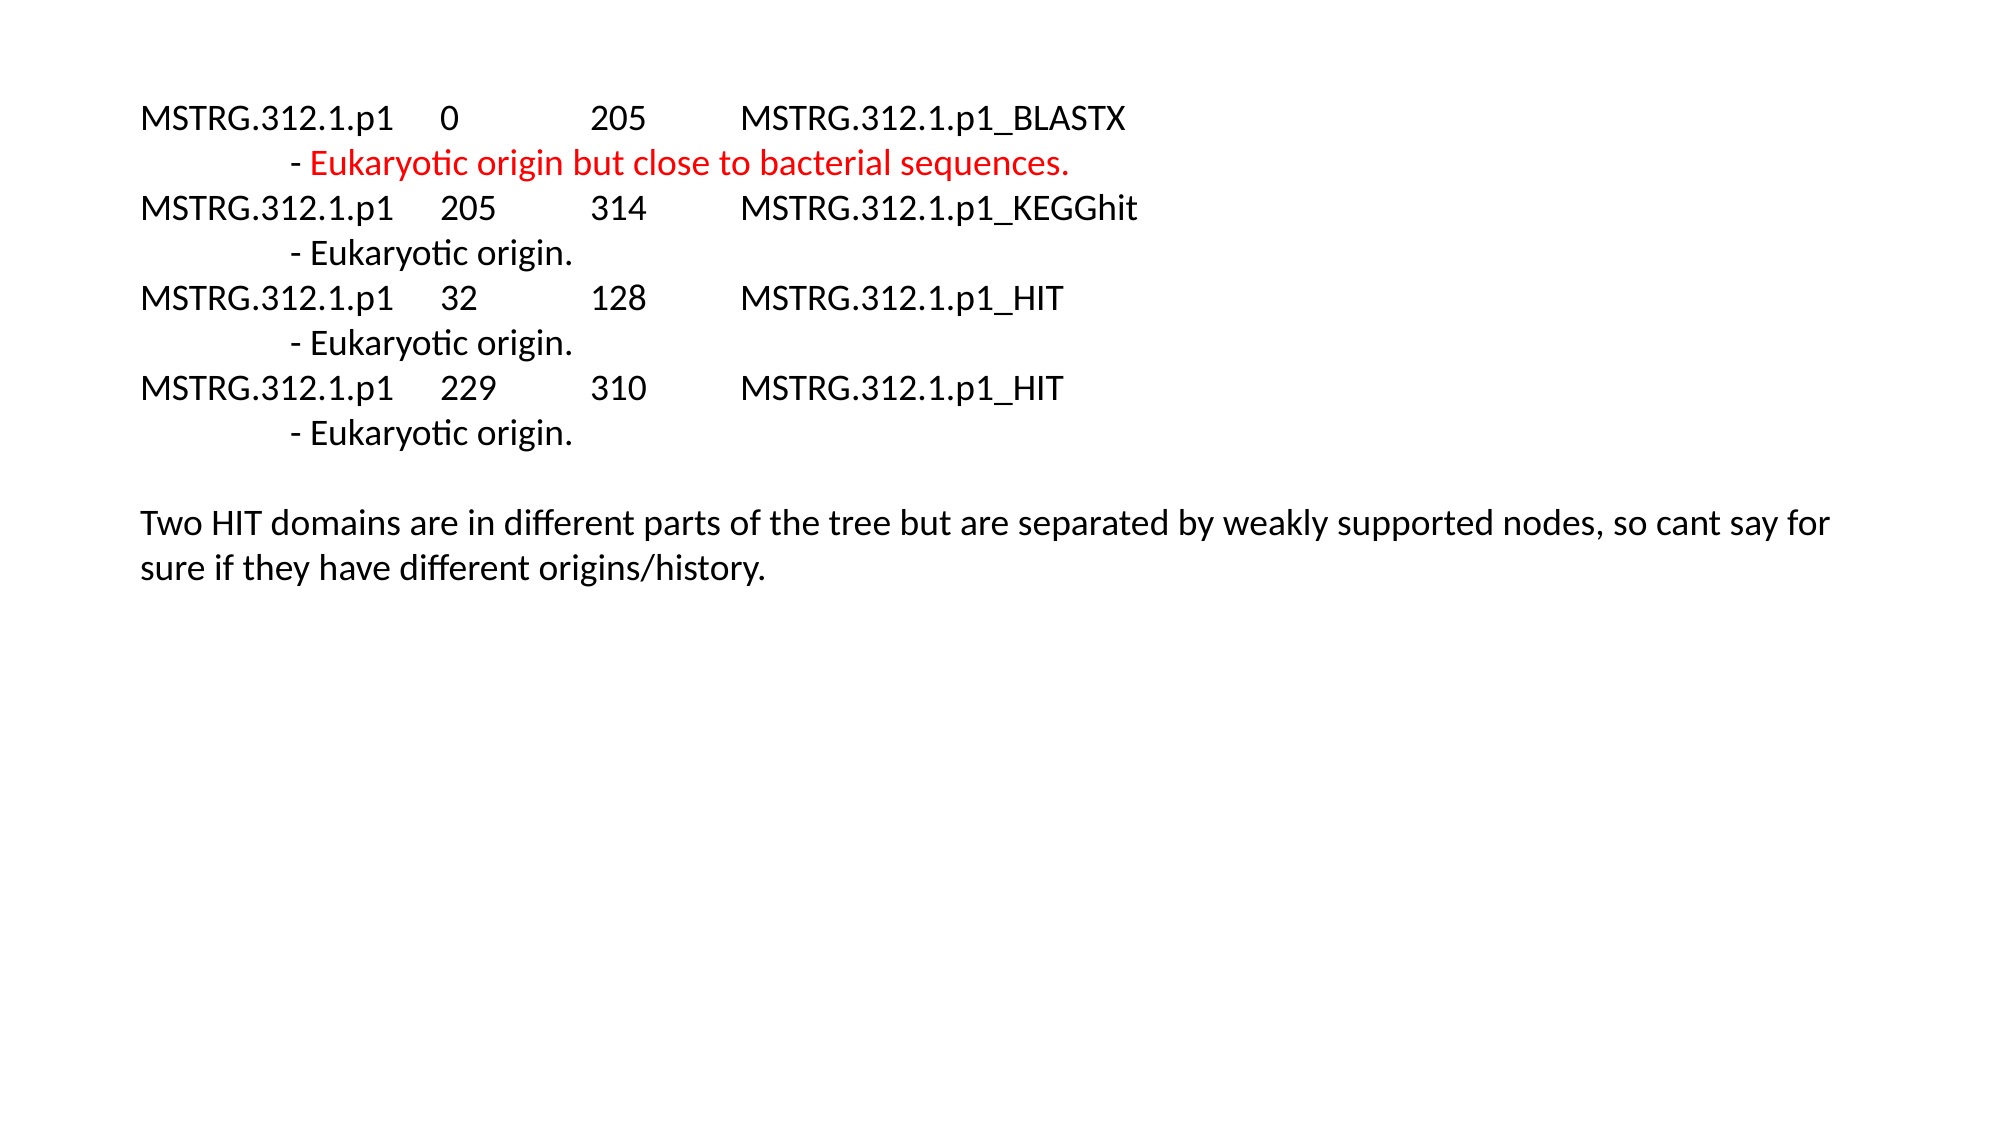

MSTRG.312.1.p1 	0      	205    	MSTRG.312.1.p1_BLASTX
	- Eukaryotic origin but close to bacterial sequences.
MSTRG.312.1.p1 	205    	314    	MSTRG.312.1.p1_KEGGhit
	- Eukaryotic origin.
MSTRG.312.1.p1 	32     	128    	MSTRG.312.1.p1_HIT
	- Eukaryotic origin.
MSTRG.312.1.p1 	229    	310    	MSTRG.312.1.p1_HIT
	- Eukaryotic origin.

Two HIT domains are in different parts of the tree but are separated by weakly supported nodes, so cant say for sure if they have different origins/history.